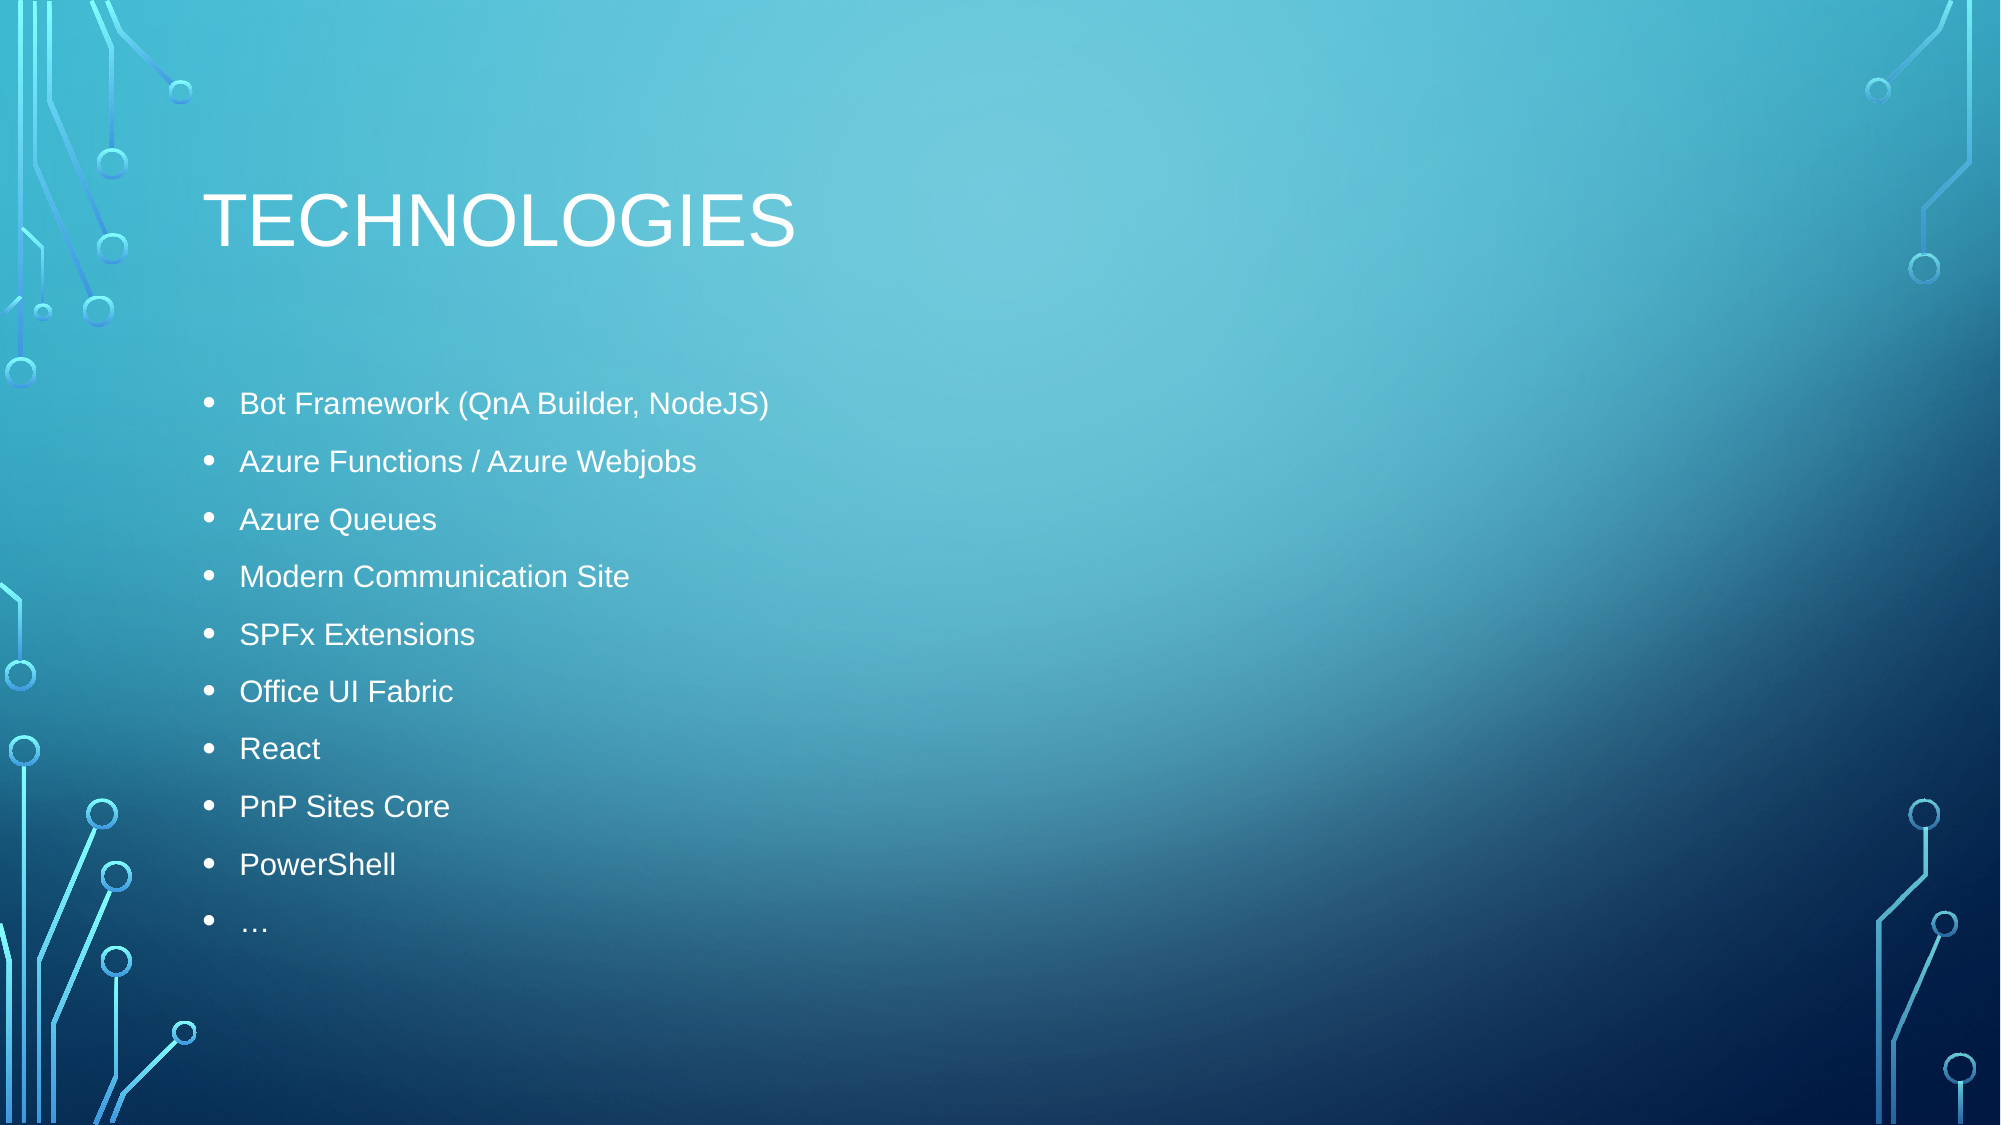

# Technologies
Bot Framework (QnA Builder, NodeJS)
Azure Functions / Azure Webjobs
Azure Queues
Modern Communication Site
SPFx Extensions
Office UI Fabric
React
PnP Sites Core
PowerShell
…